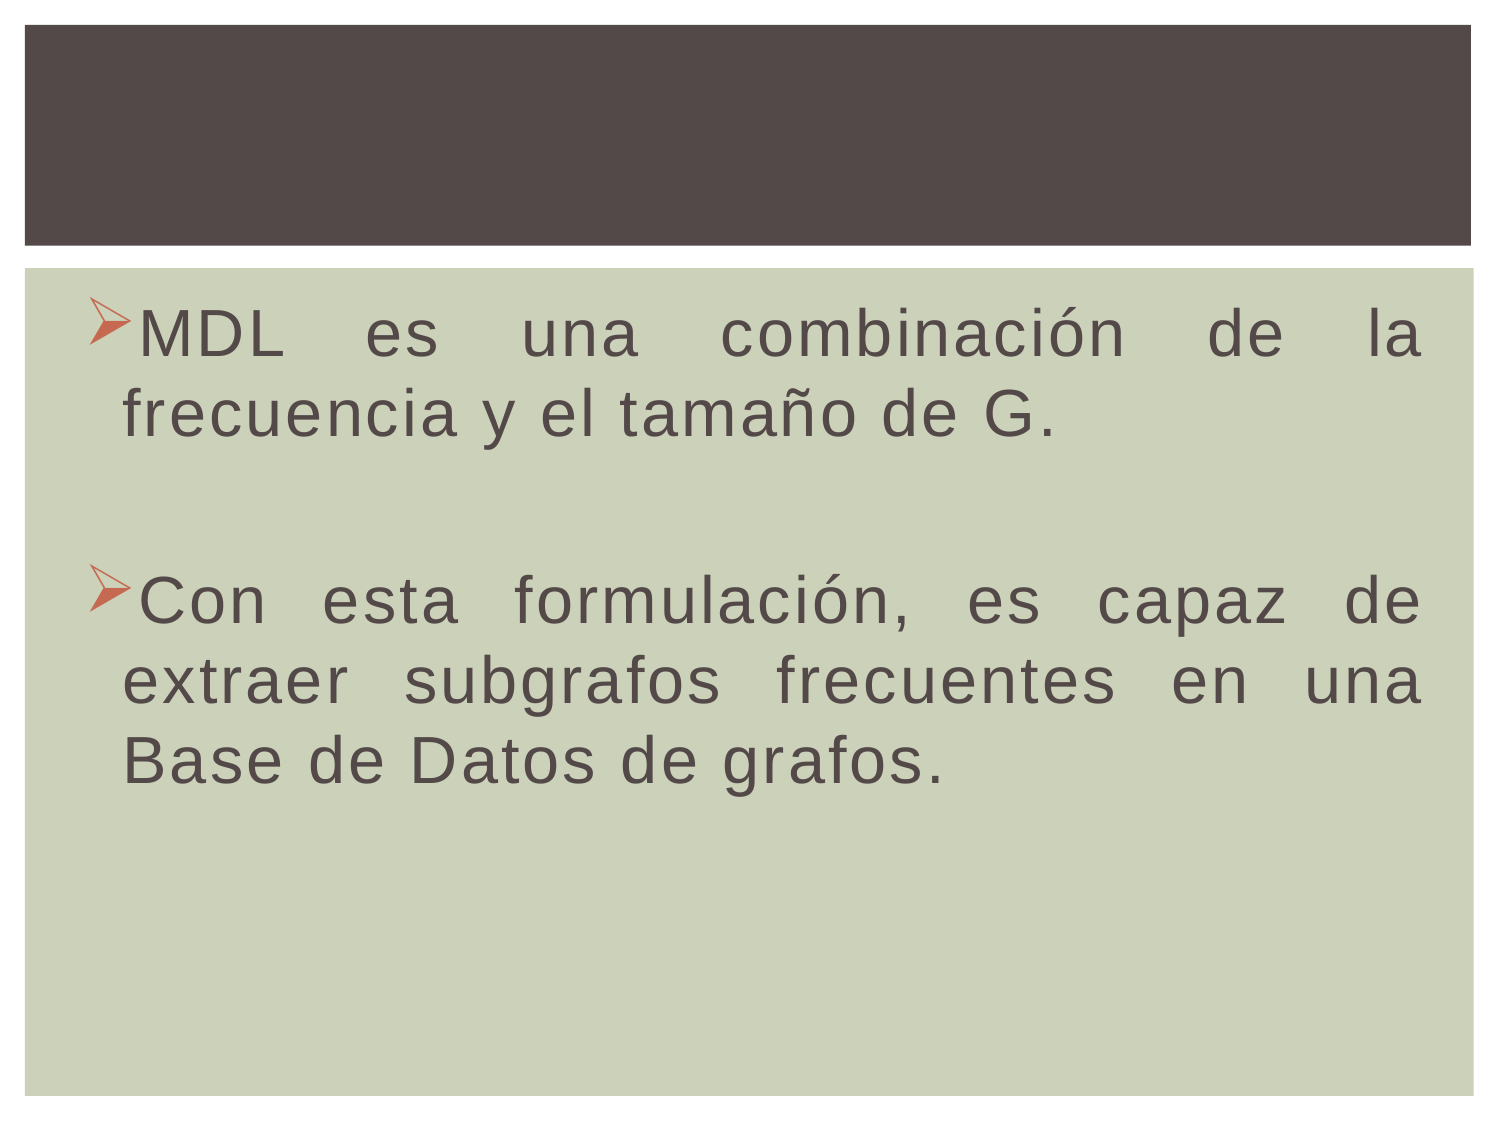

#
MDL es una combinación de la frecuencia y el tamaño de G.

Con esta formulación, es capaz de extraer subgrafos frecuentes en una Base de Datos de grafos.